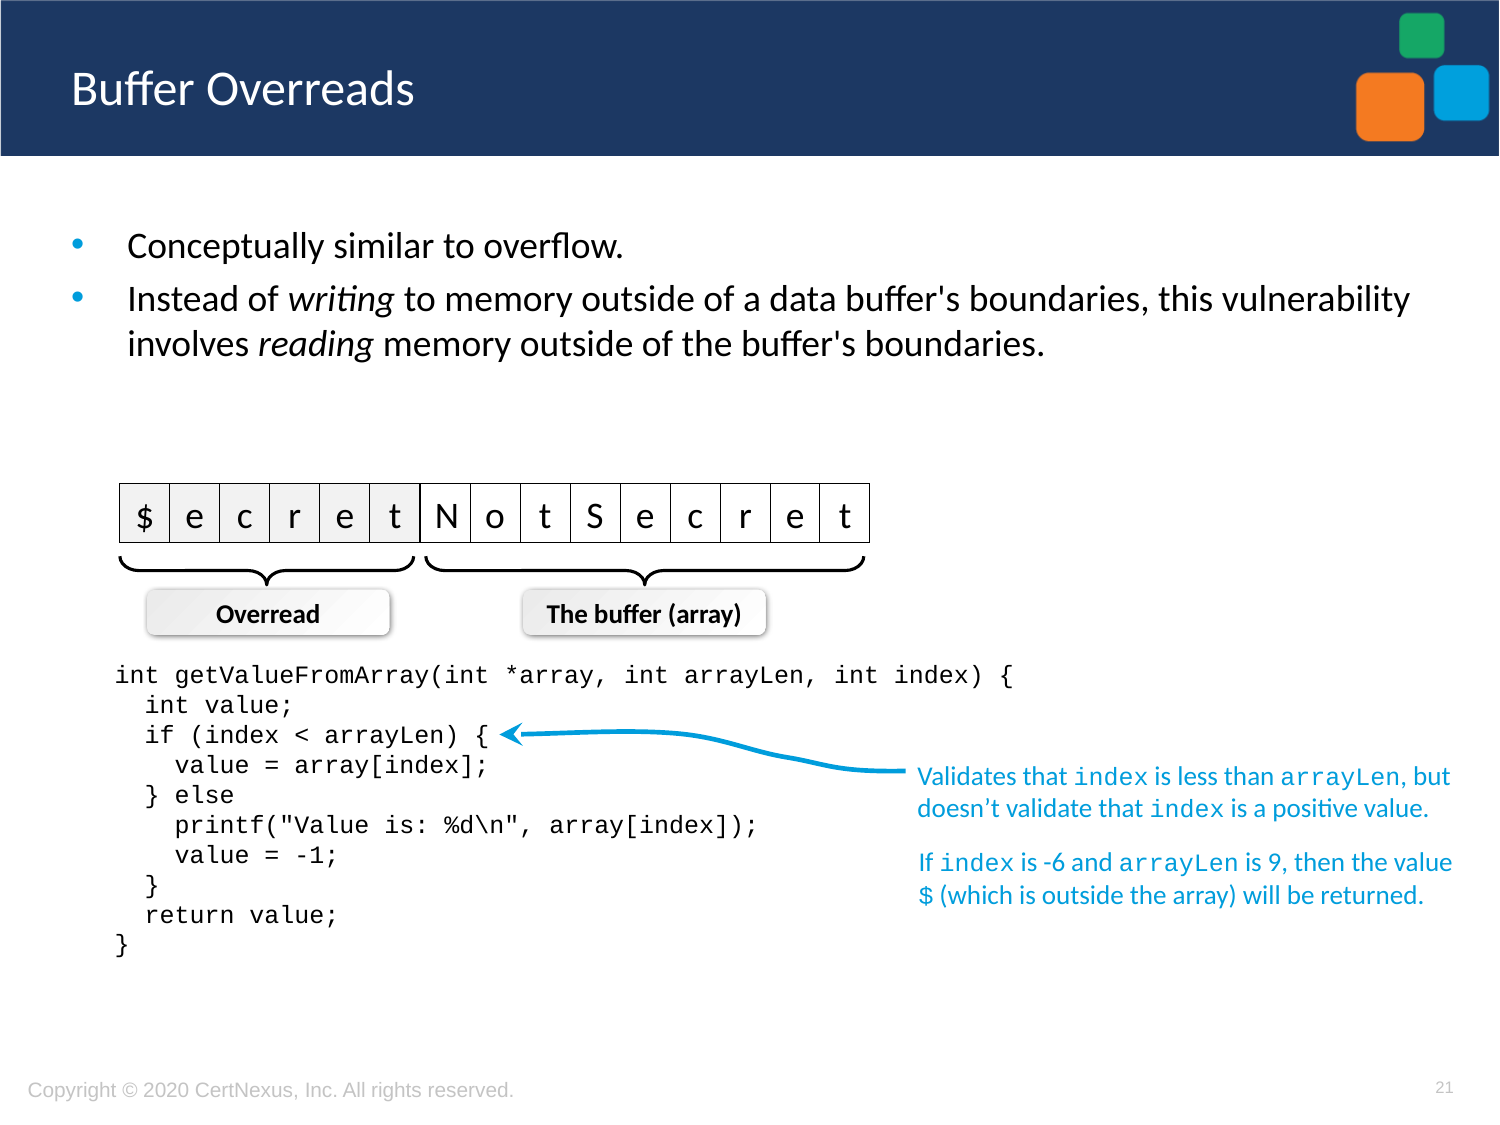

# Buffer Overreads
Conceptually similar to overflow.
Instead of writing to memory outside of a data buffer's boundaries, this vulnerability involves reading memory outside of the buffer's boundaries.

r
e
t
e
c
r
e
t
$
e
c
N
o
t
S
Overread
The buffer (array)
int getValueFromArray(int *array, int arrayLen, int index) {
  int value;
  if (index < arrayLen) {
    value = array[index];
  } else
    printf("Value is: %d\n", array[index]);
    value = -1;
  }
  return value;
}

Validates that index is less than arrayLen, but doesn’t validate that index is a positive value.
If index is -6 and arrayLen is 9, then the value $ (which is outside the array) will be returned.
21